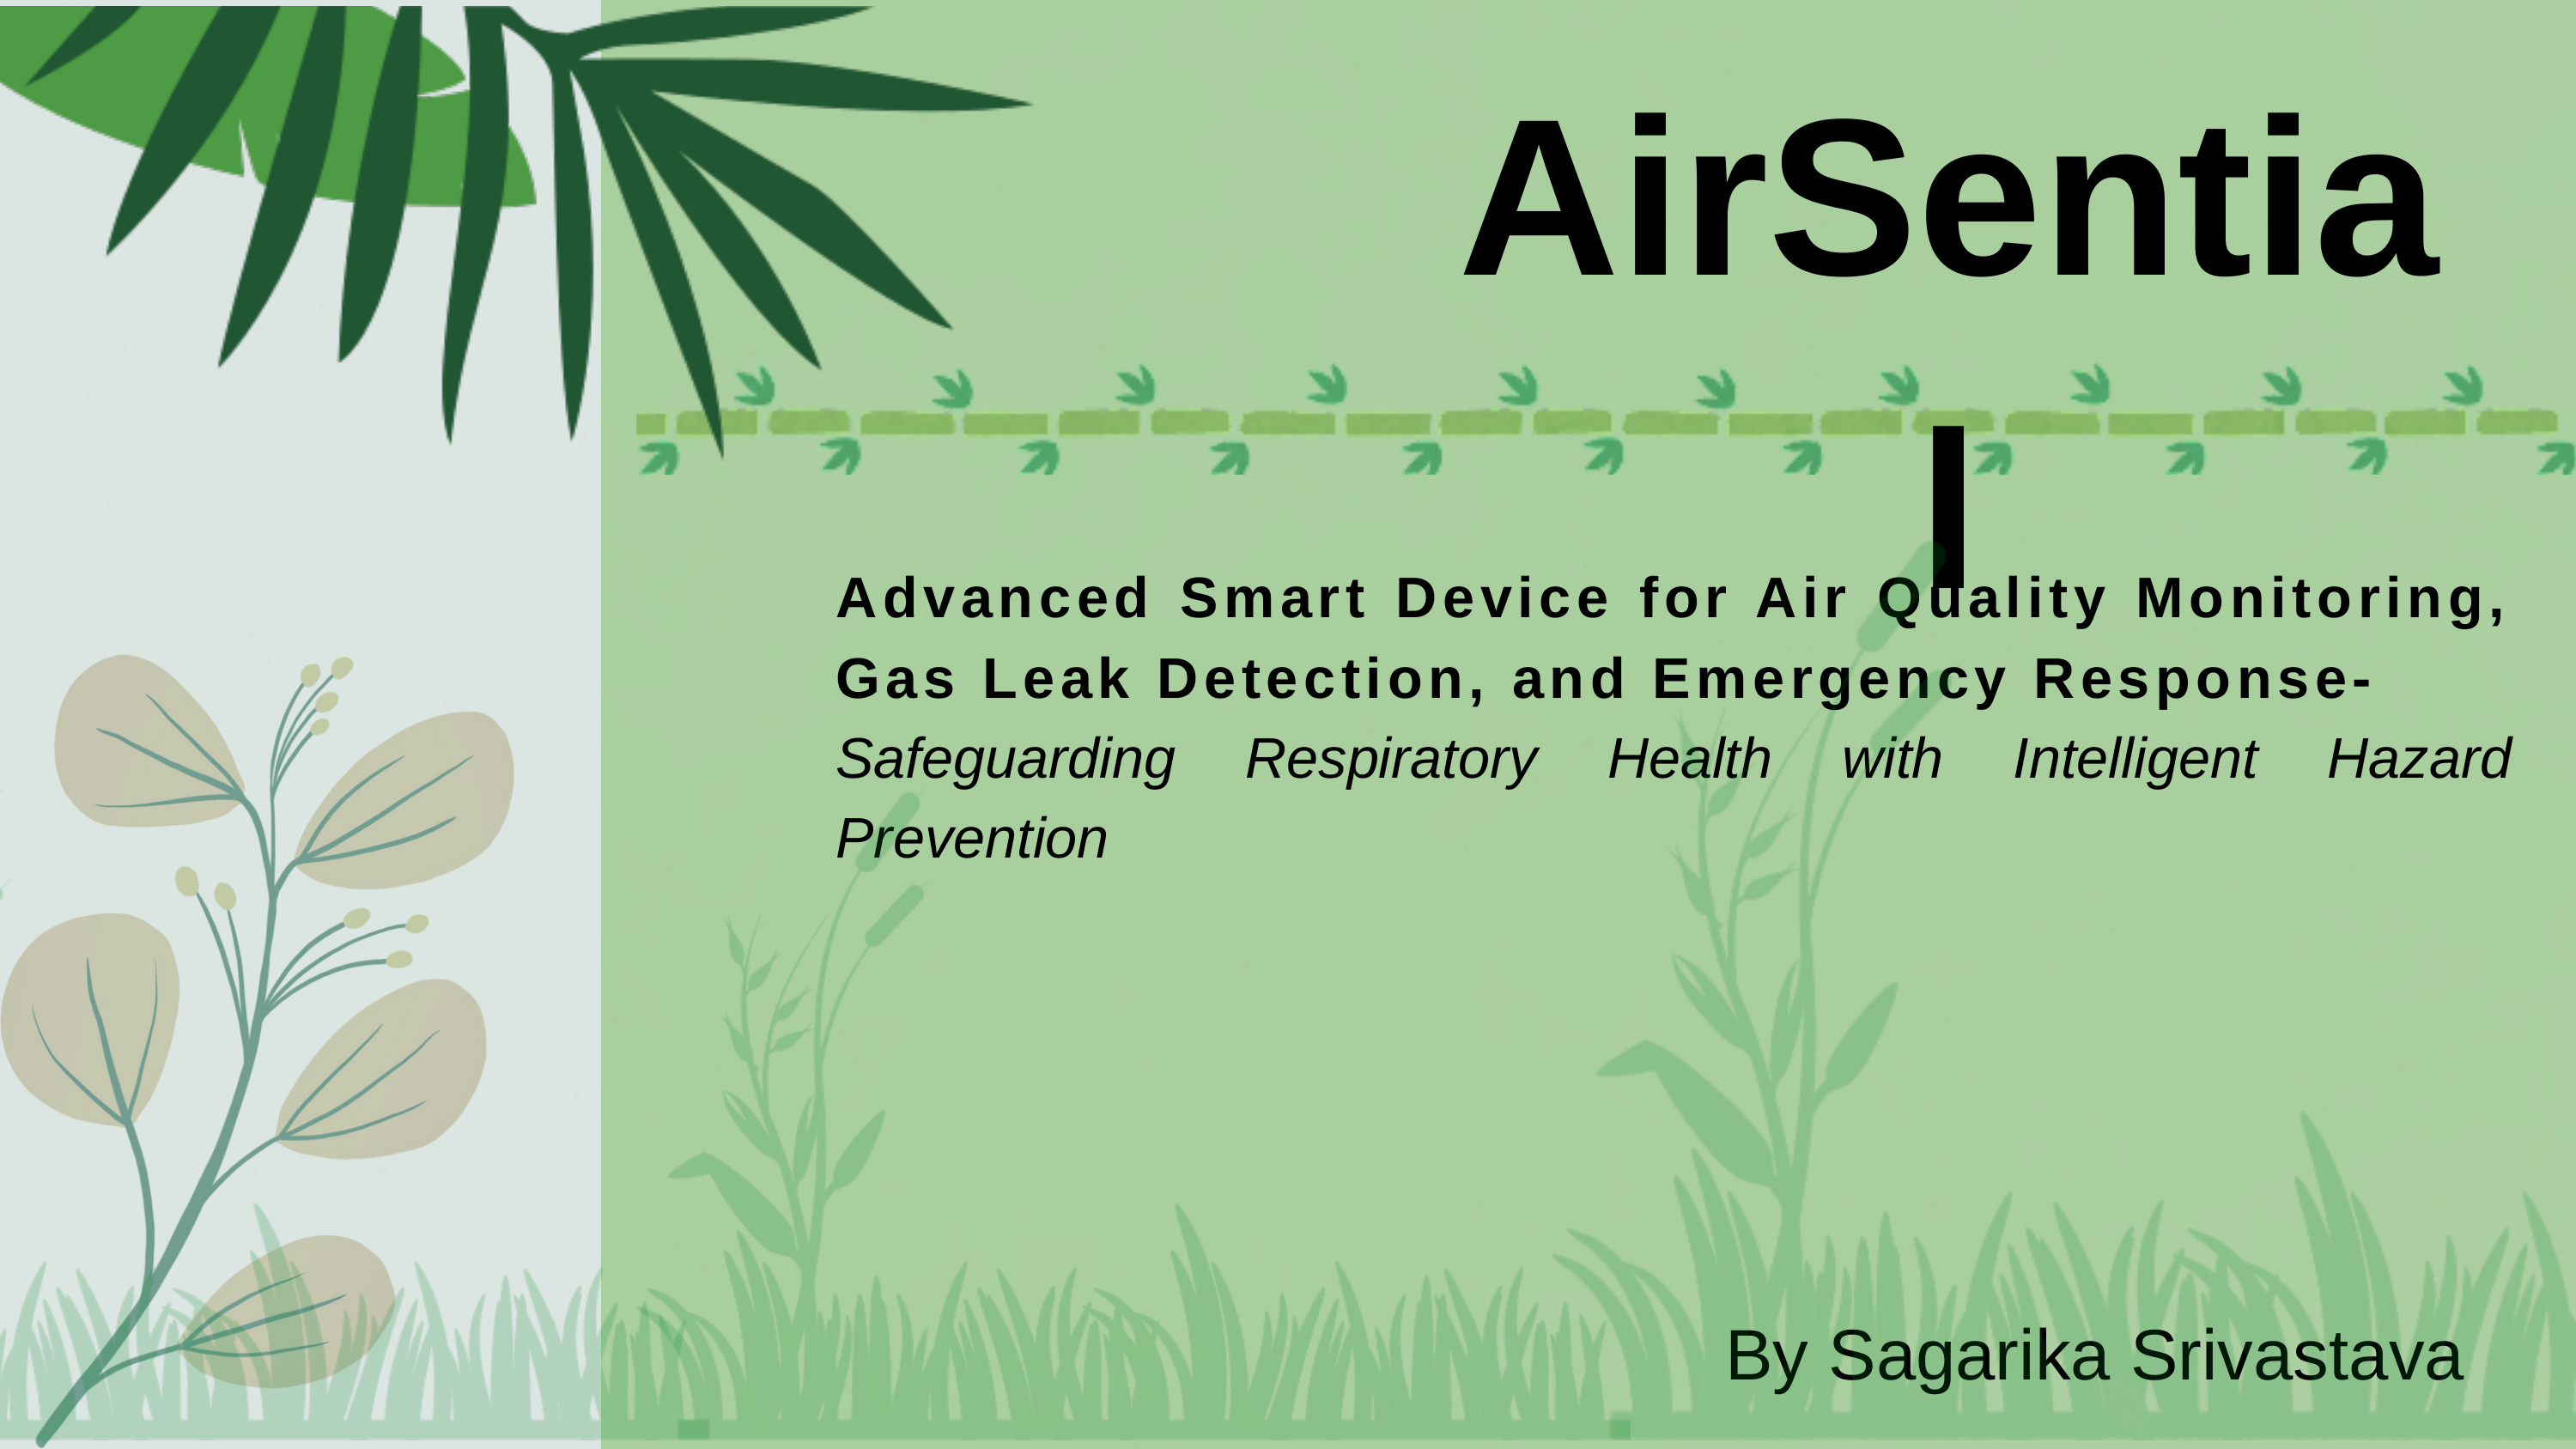

AirSential

Advanced Smart Device for Air Quality Monitoring, Gas Leak Detection, and Emergency Response-
Safeguarding Respiratory Health with Intelligent Hazard Prevention

By Sagarika Srivastava